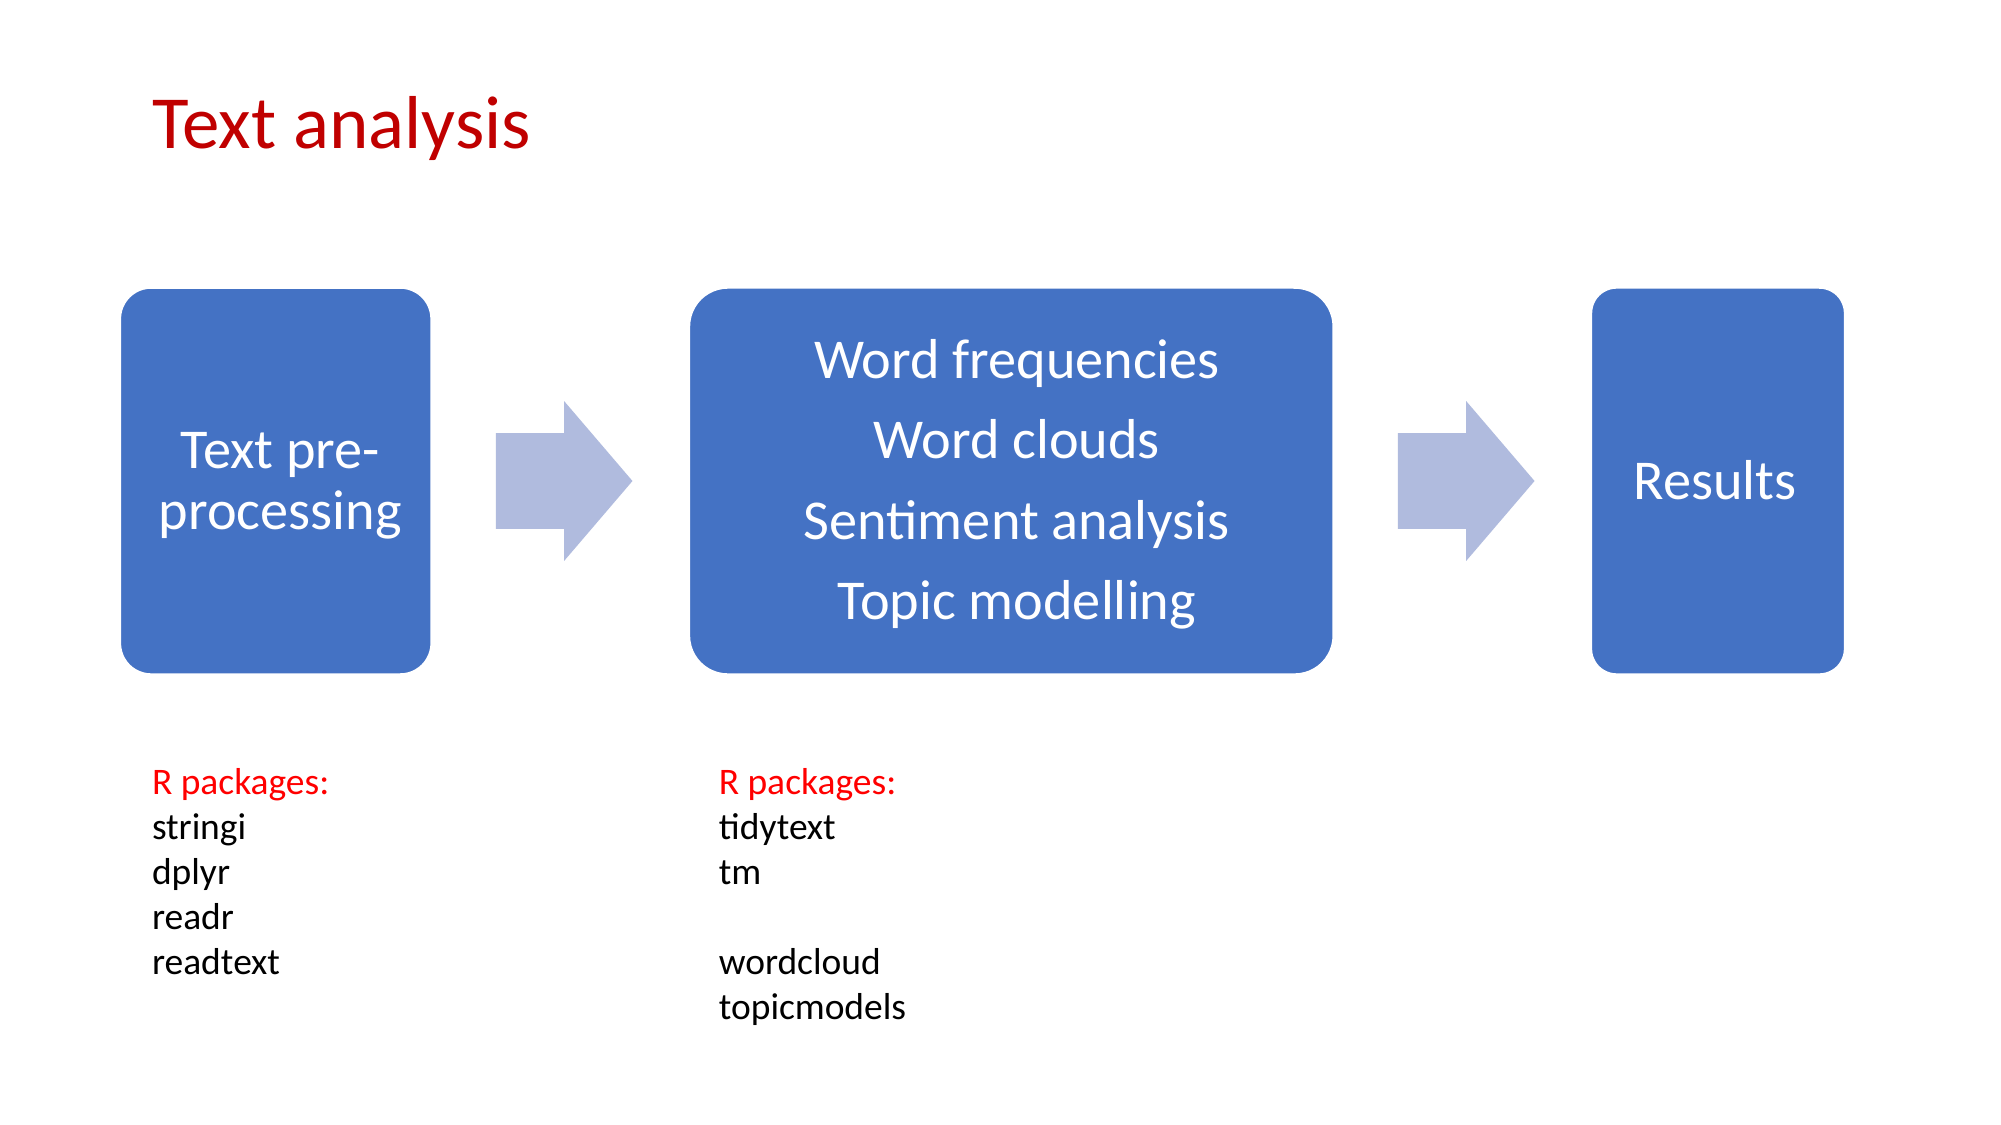

# Text analysis
Text pre-processing

Word frequencies
Word clouds
Sentiment analysis
Topic modelling

Results
R packages:
stringi
dplyr
readr
readtext

R packages:
tidytext
tm

wordcloud topicmodels